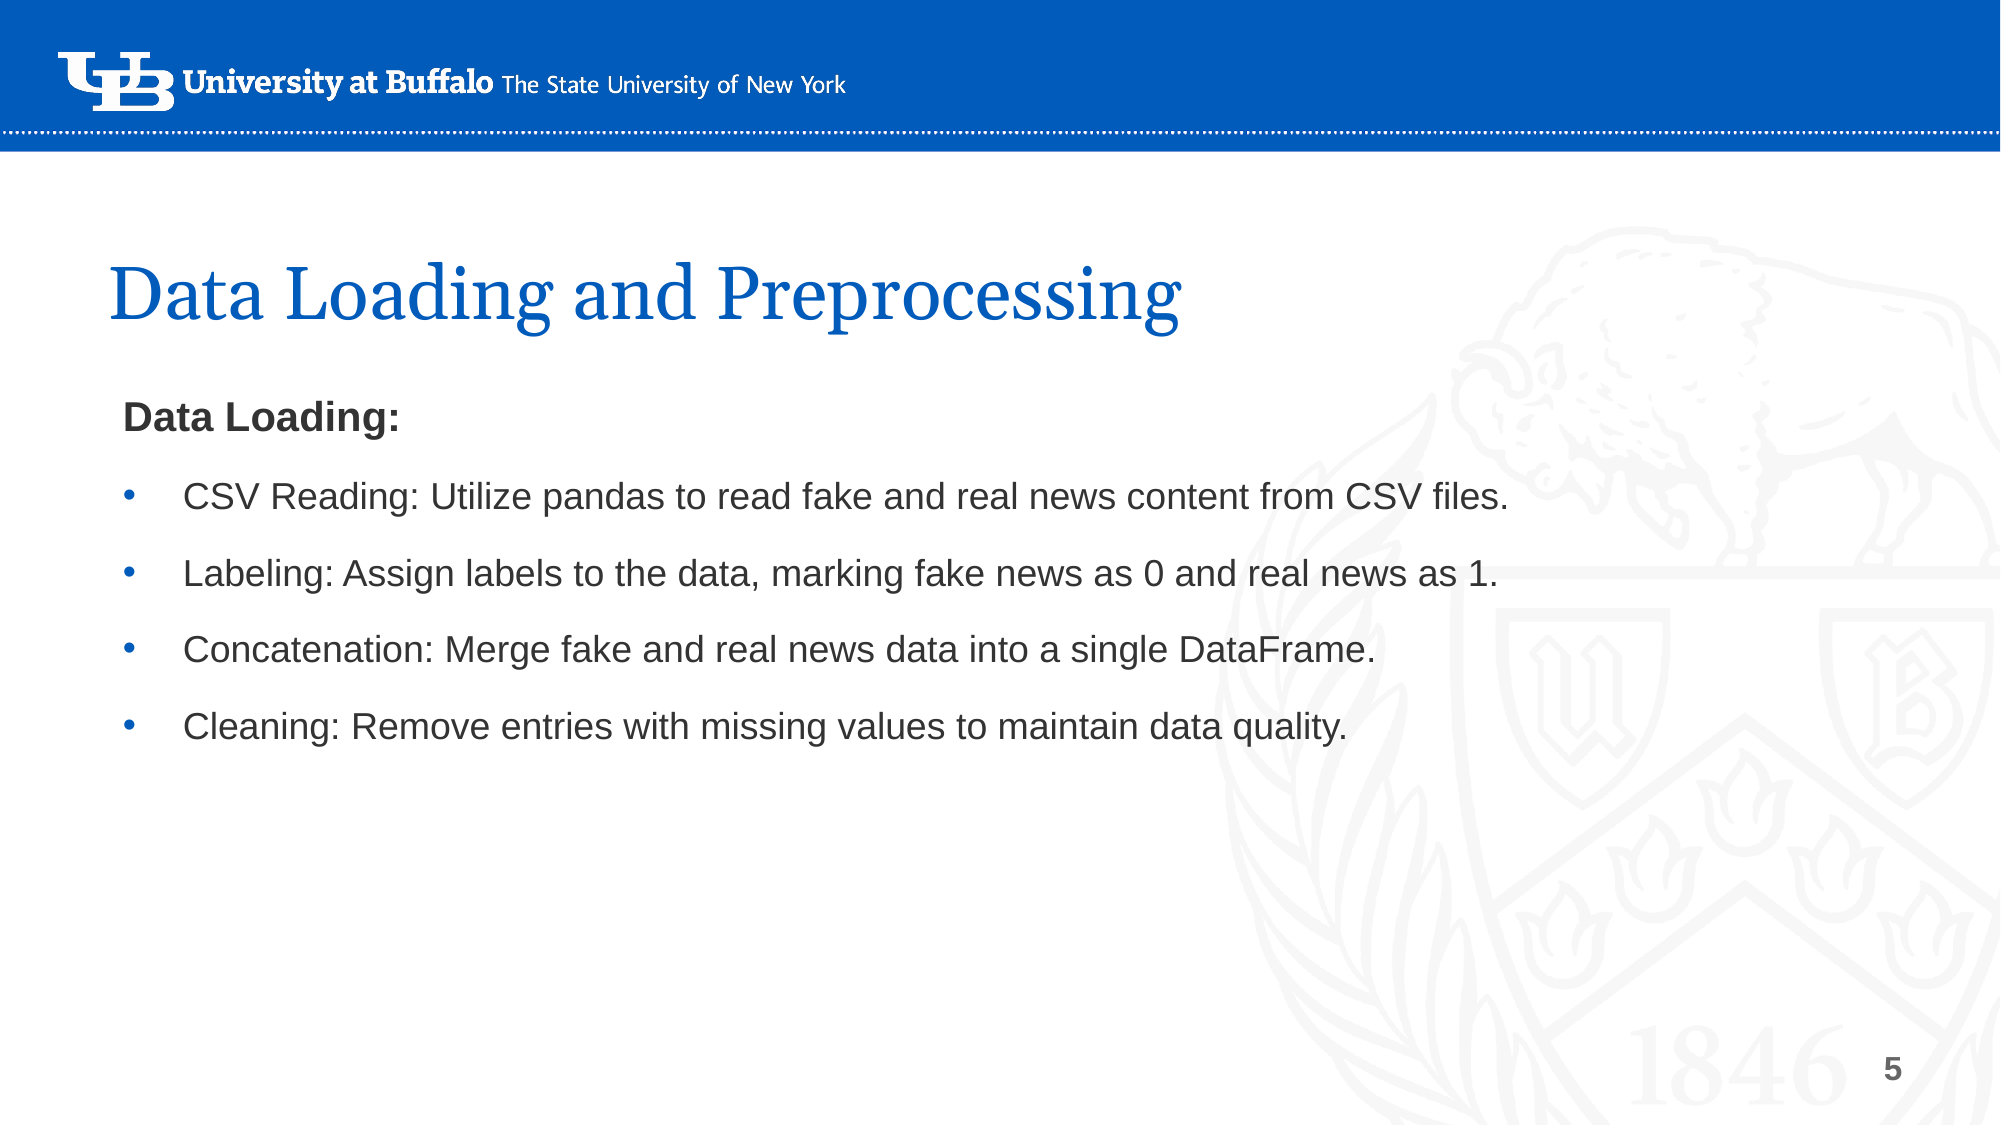

# Data Loading and Preprocessing
Data Loading:
CSV Reading: Utilize pandas to read fake and real news content from CSV files.
Labeling: Assign labels to the data, marking fake news as 0 and real news as 1.
Concatenation: Merge fake and real news data into a single DataFrame.
Cleaning: Remove entries with missing values to maintain data quality.

5